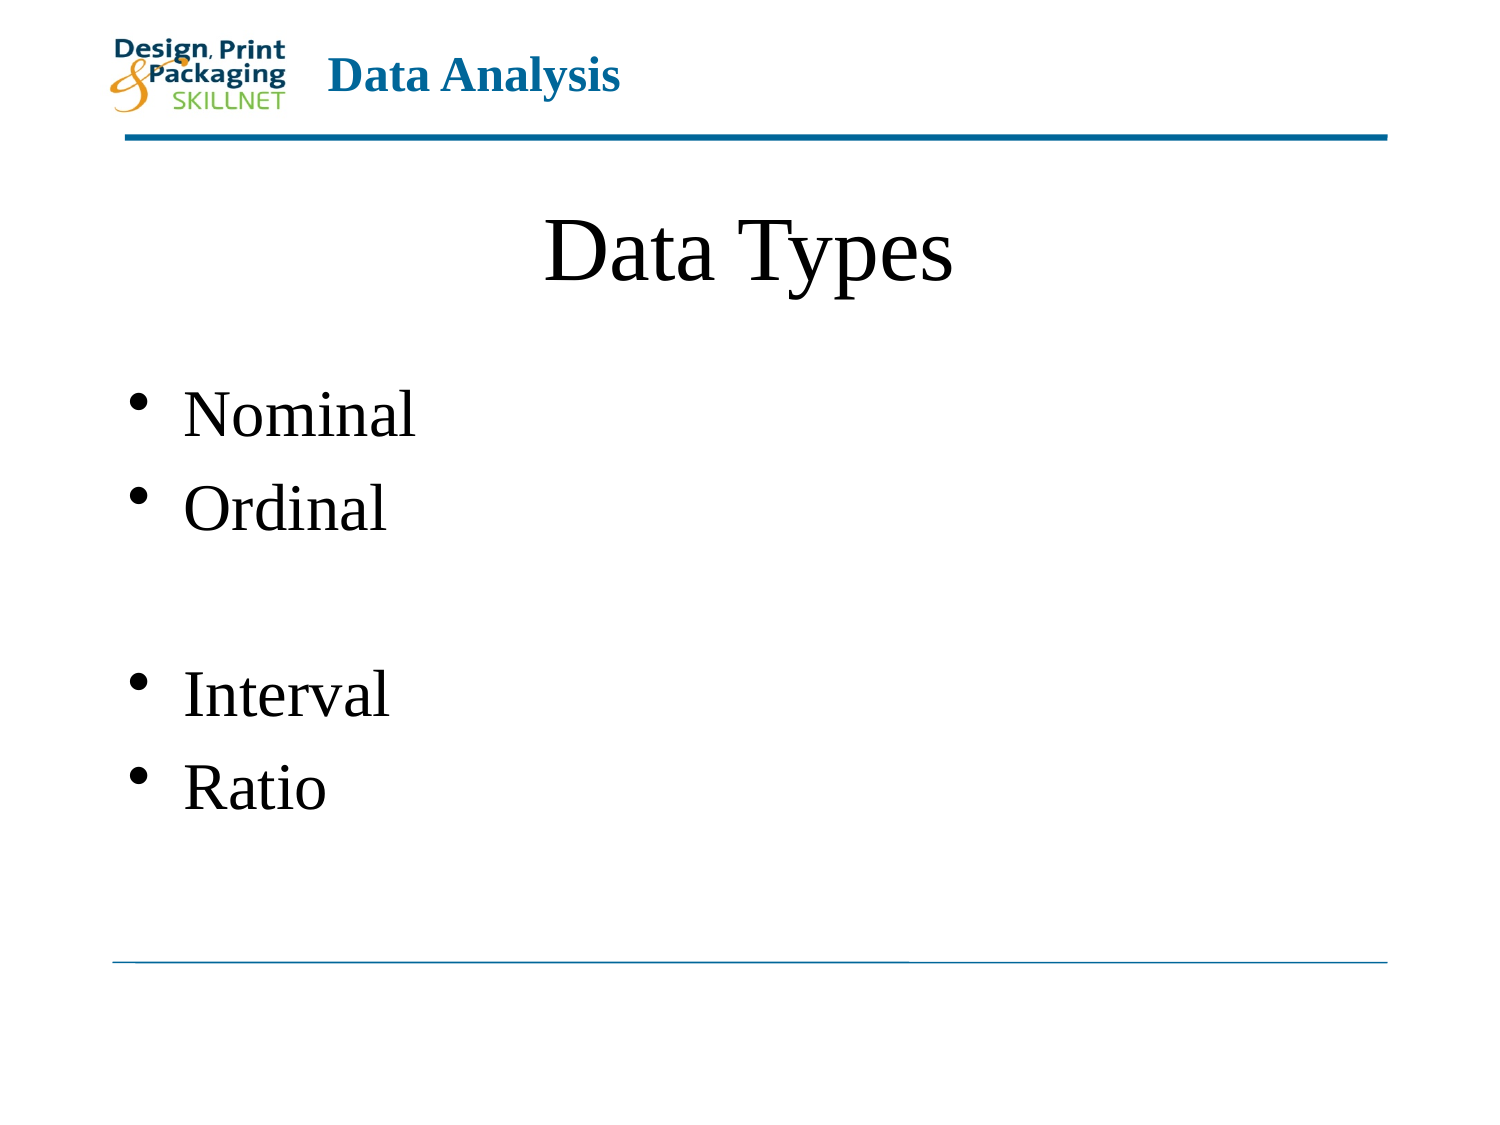

# Data Types
Nominal
Ordinal

Interval
Ratio